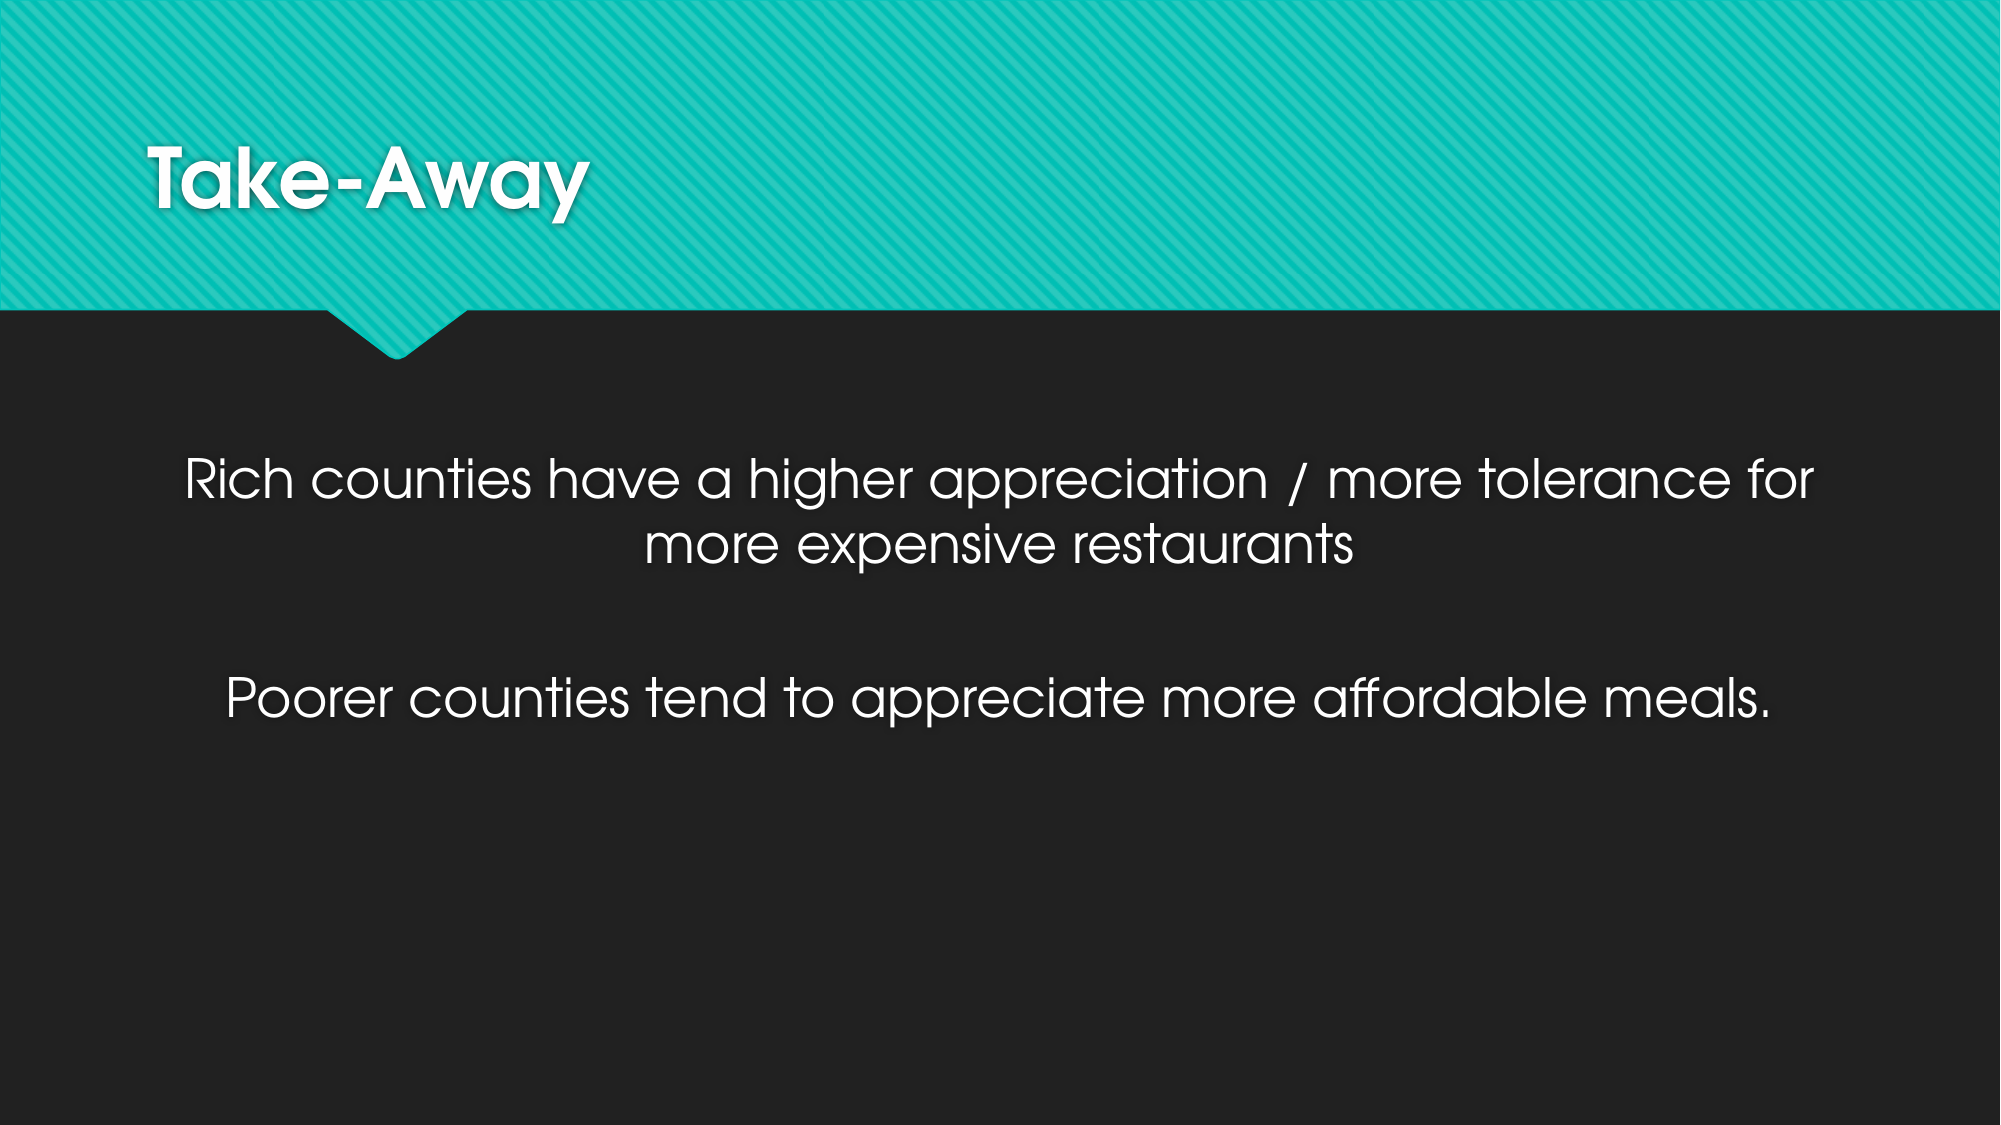

# Take-Away
Rich counties have a higher appreciation / more tolerance for more expensive restaurants
Poorer counties tend to appreciate more affordable meals.